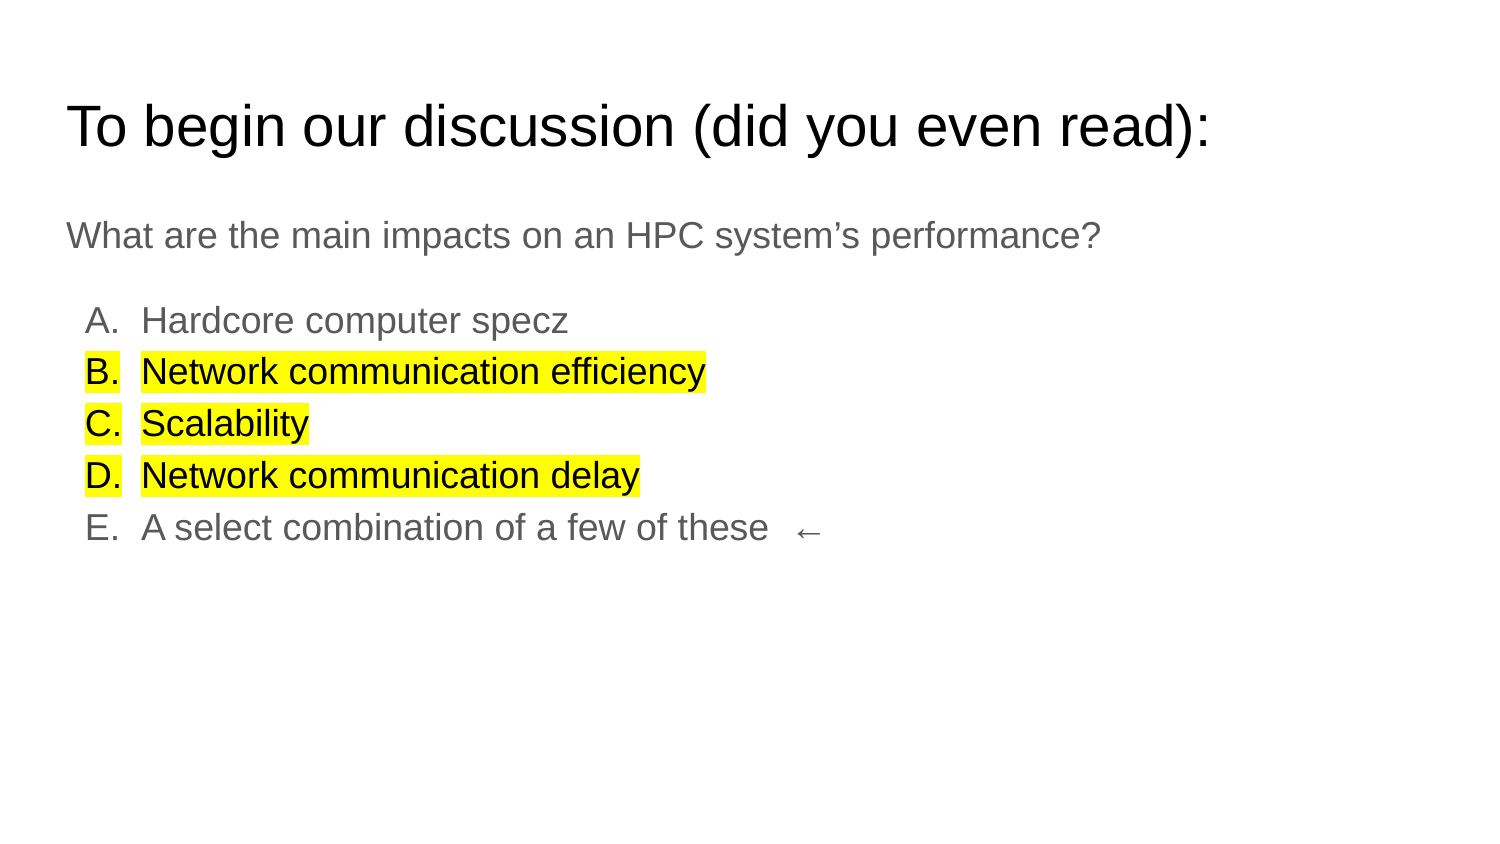

# To begin our discussion (did you even read):
What are the main impacts on an HPC system’s performance?
Hardcore computer specz
Network communication efficiency
Scalability
Network communication delay
A select combination of a few of these  ←